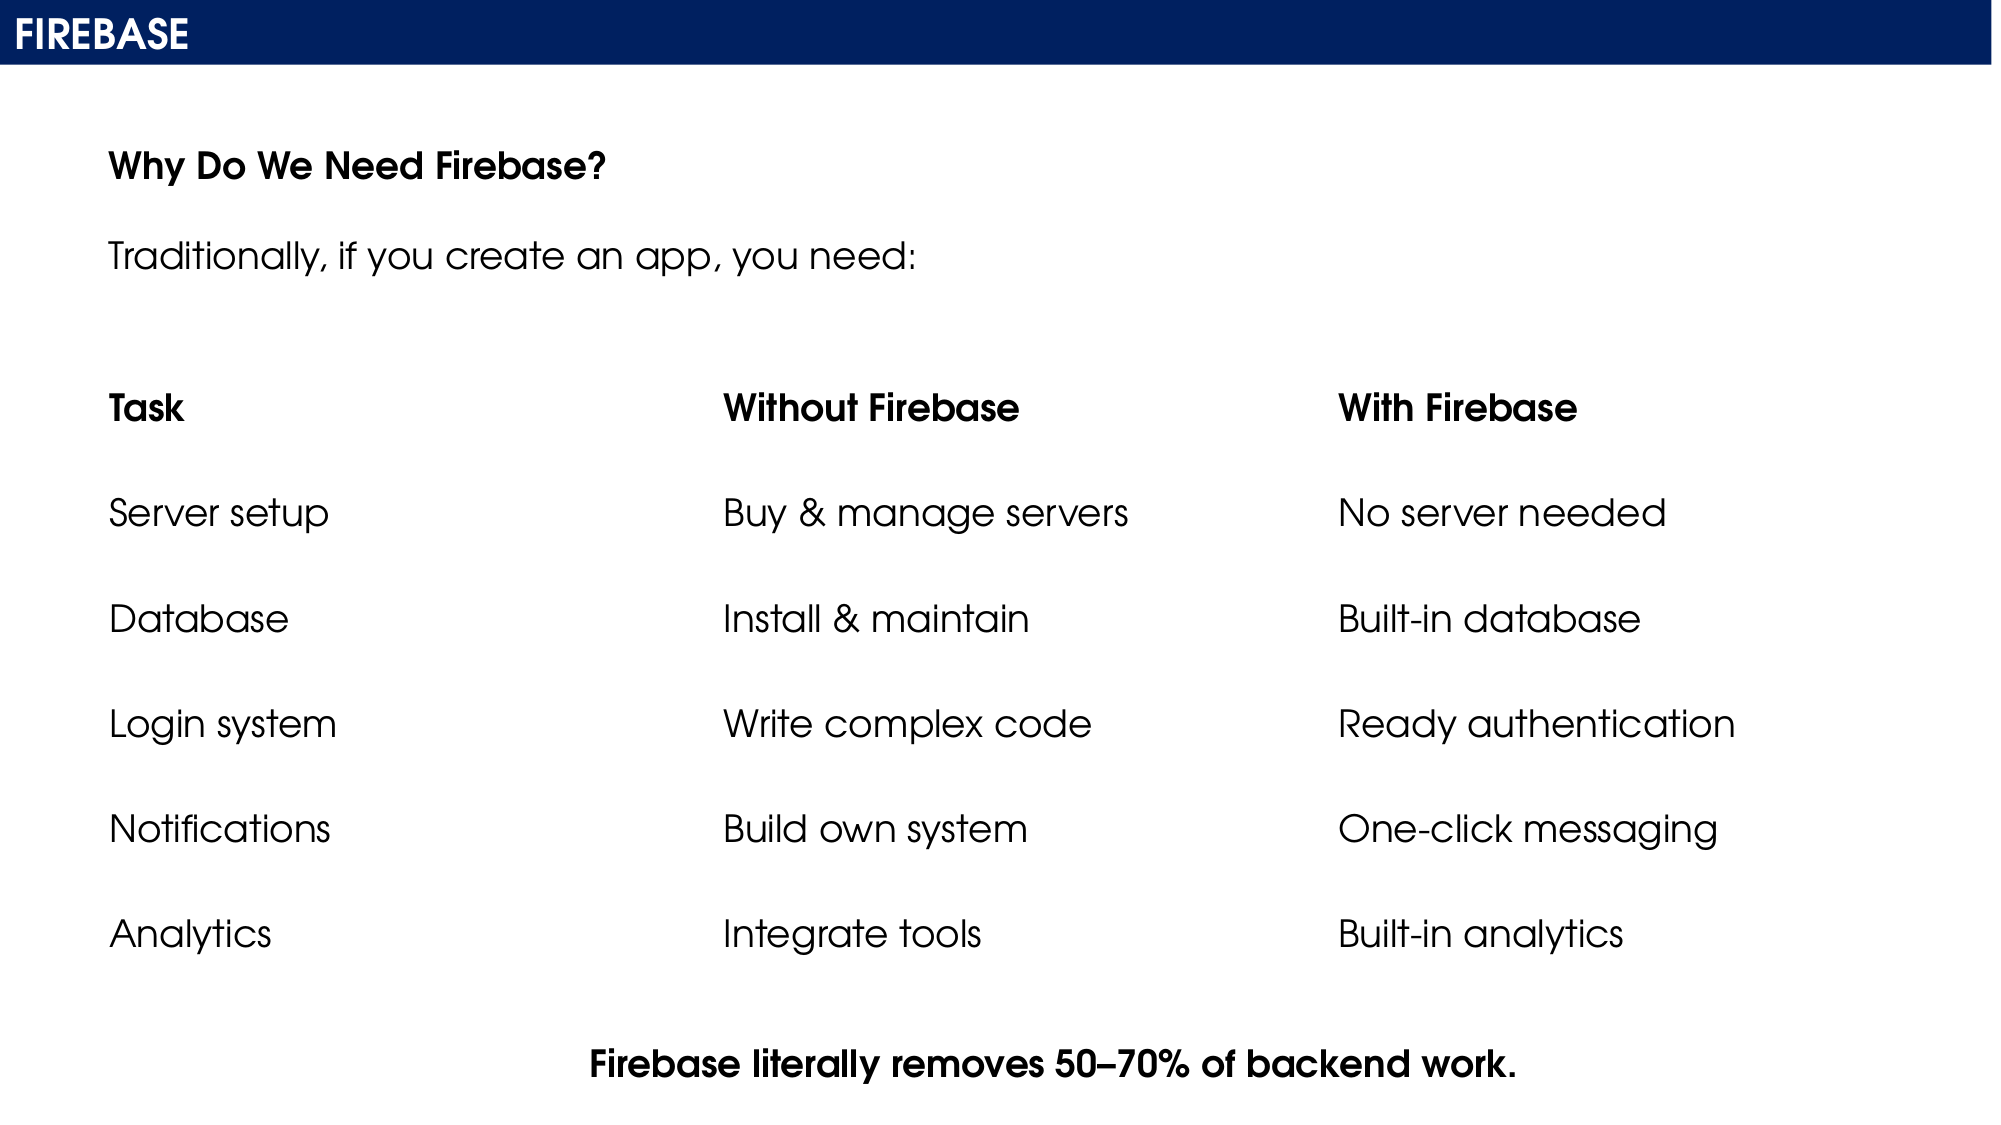

FIREBASE
Why Do We Need Firebase?

Traditionally, if you create an app, you need:

| Task | Without Firebase | With Firebase |
| --- | --- | --- |
| Server setup | Buy & manage servers | No server needed |
| Database | Install & maintain | Built-in database |
| Login system | Write complex code | Ready authentication |
| Notifications | Build own system | One-click messaging |
| Analytics | Integrate tools | Built-in analytics |
Firebase literally removes 50–70% of backend work.